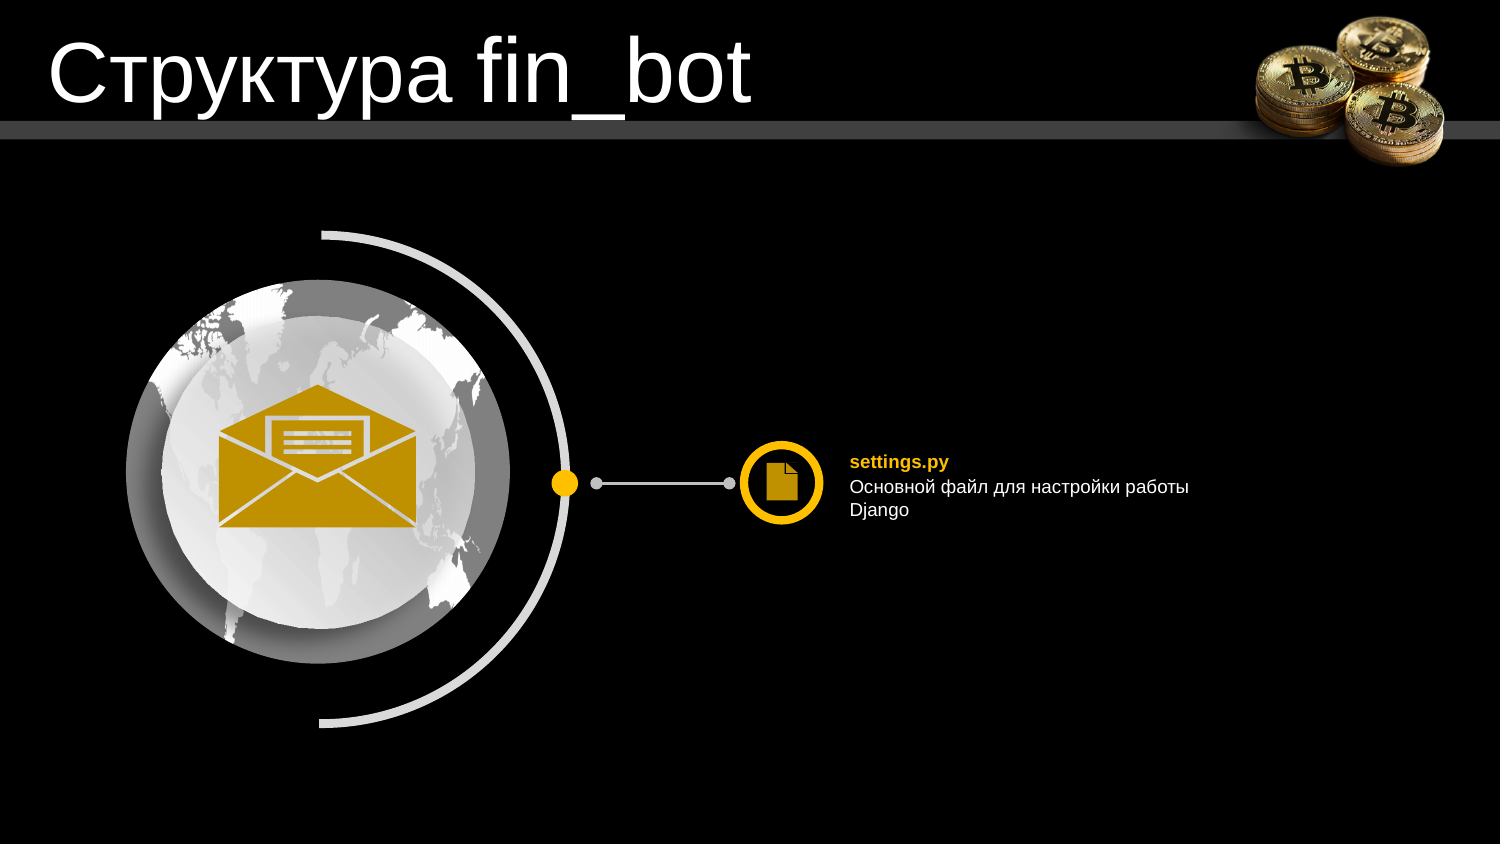

Структура fin_bot

settings.py
Основной файл для настройки работы Django